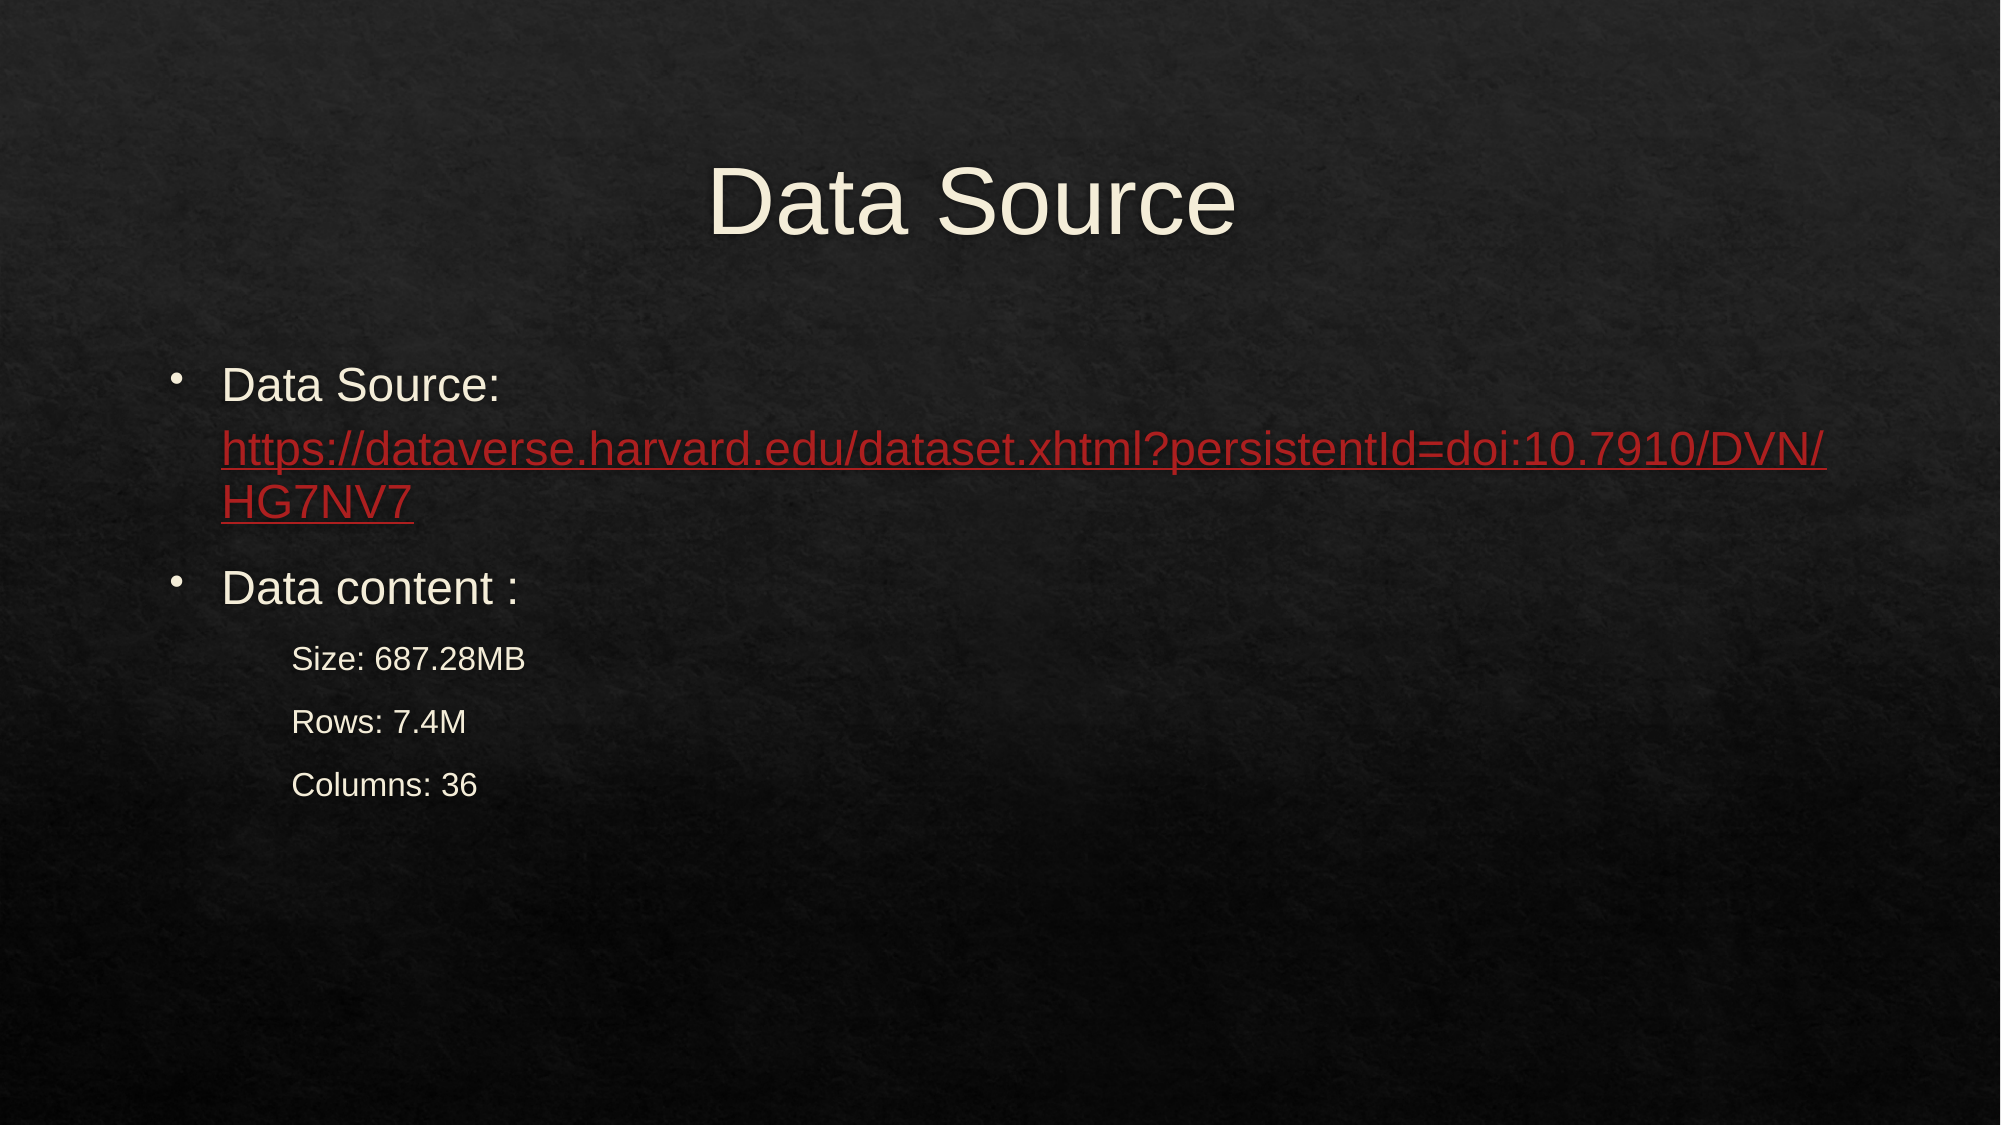

# Data Source
Data Source: https://dataverse.harvard.edu/dataset.xhtml?persistentId=doi:10.7910/DVN/HG7NV7
Data content :
             Size: 687.28MB
             Rows: 7.4M
             Columns: 36